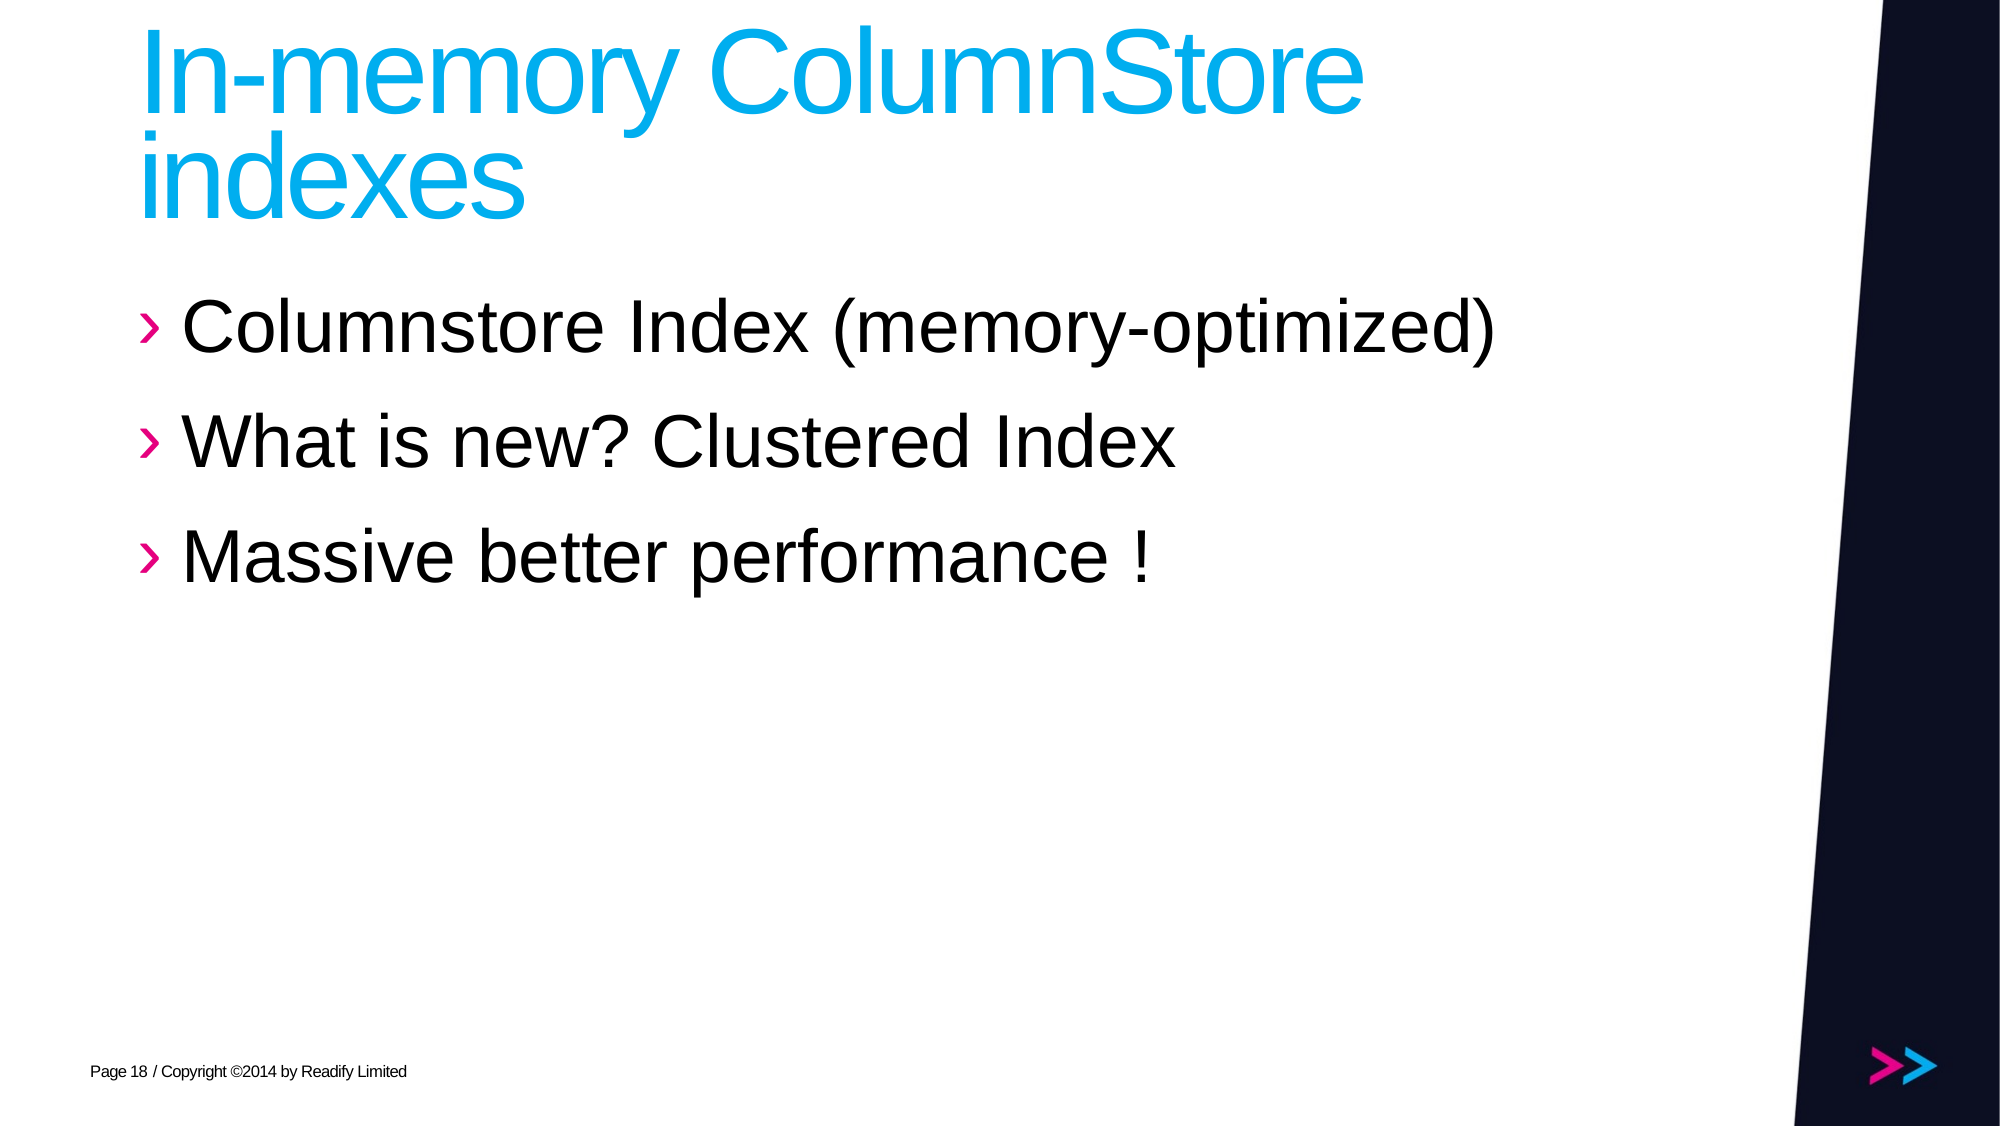

# In-memory ColumnStore indexes
Columnstore Index (memory-optimized)
What is new? Clustered Index
Massive better performance !
18
/ Copyright ©2014 by Readify Limited